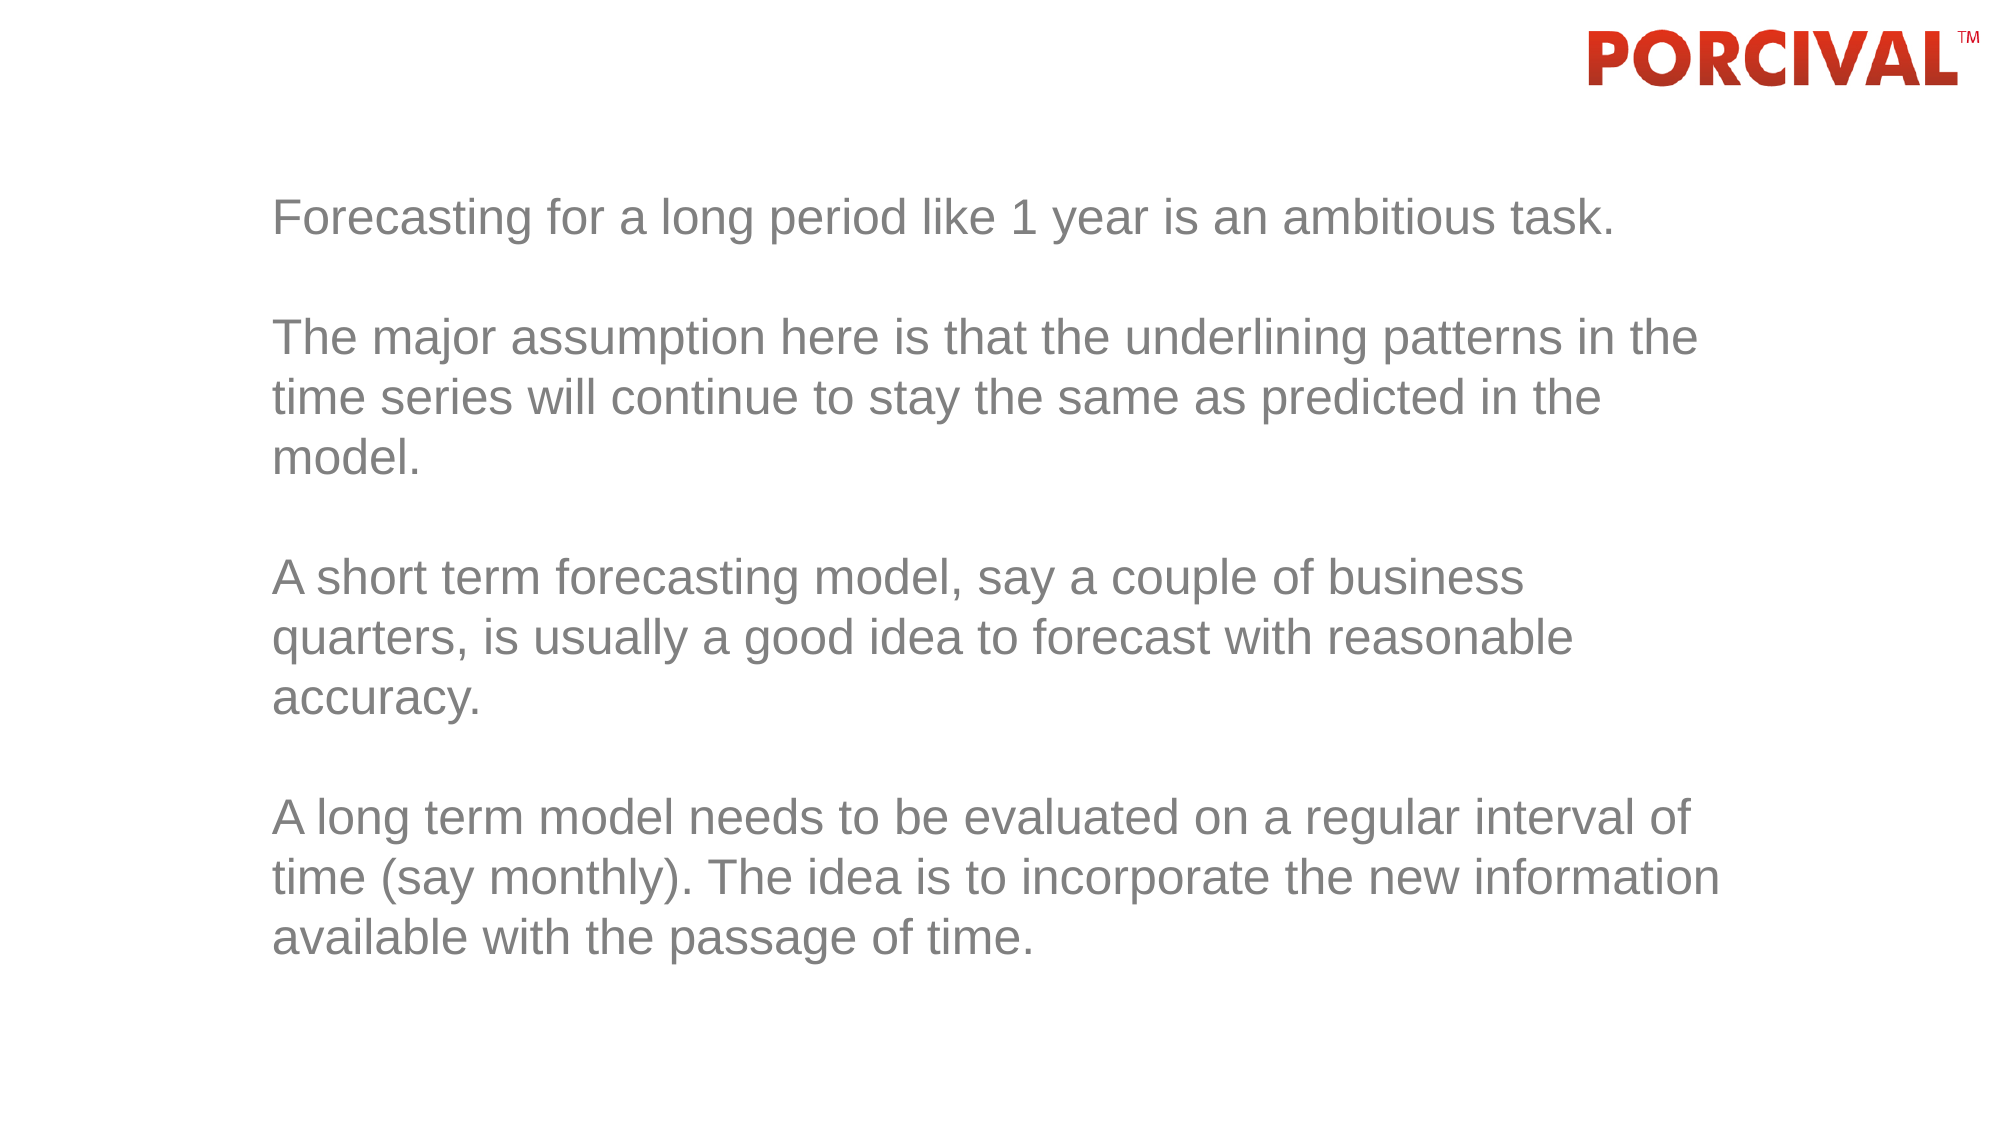

Forecasting for a long period like 1 year is an ambitious task.

The major assumption here is that the underlining patterns in the time series will continue to stay the same as predicted in the model.

A short term forecasting model, say a couple of business quarters, is usually a good idea to forecast with reasonable accuracy.

A long term model needs to be evaluated on a regular interval of time (say monthly). The idea is to incorporate the new information available with the passage of time.